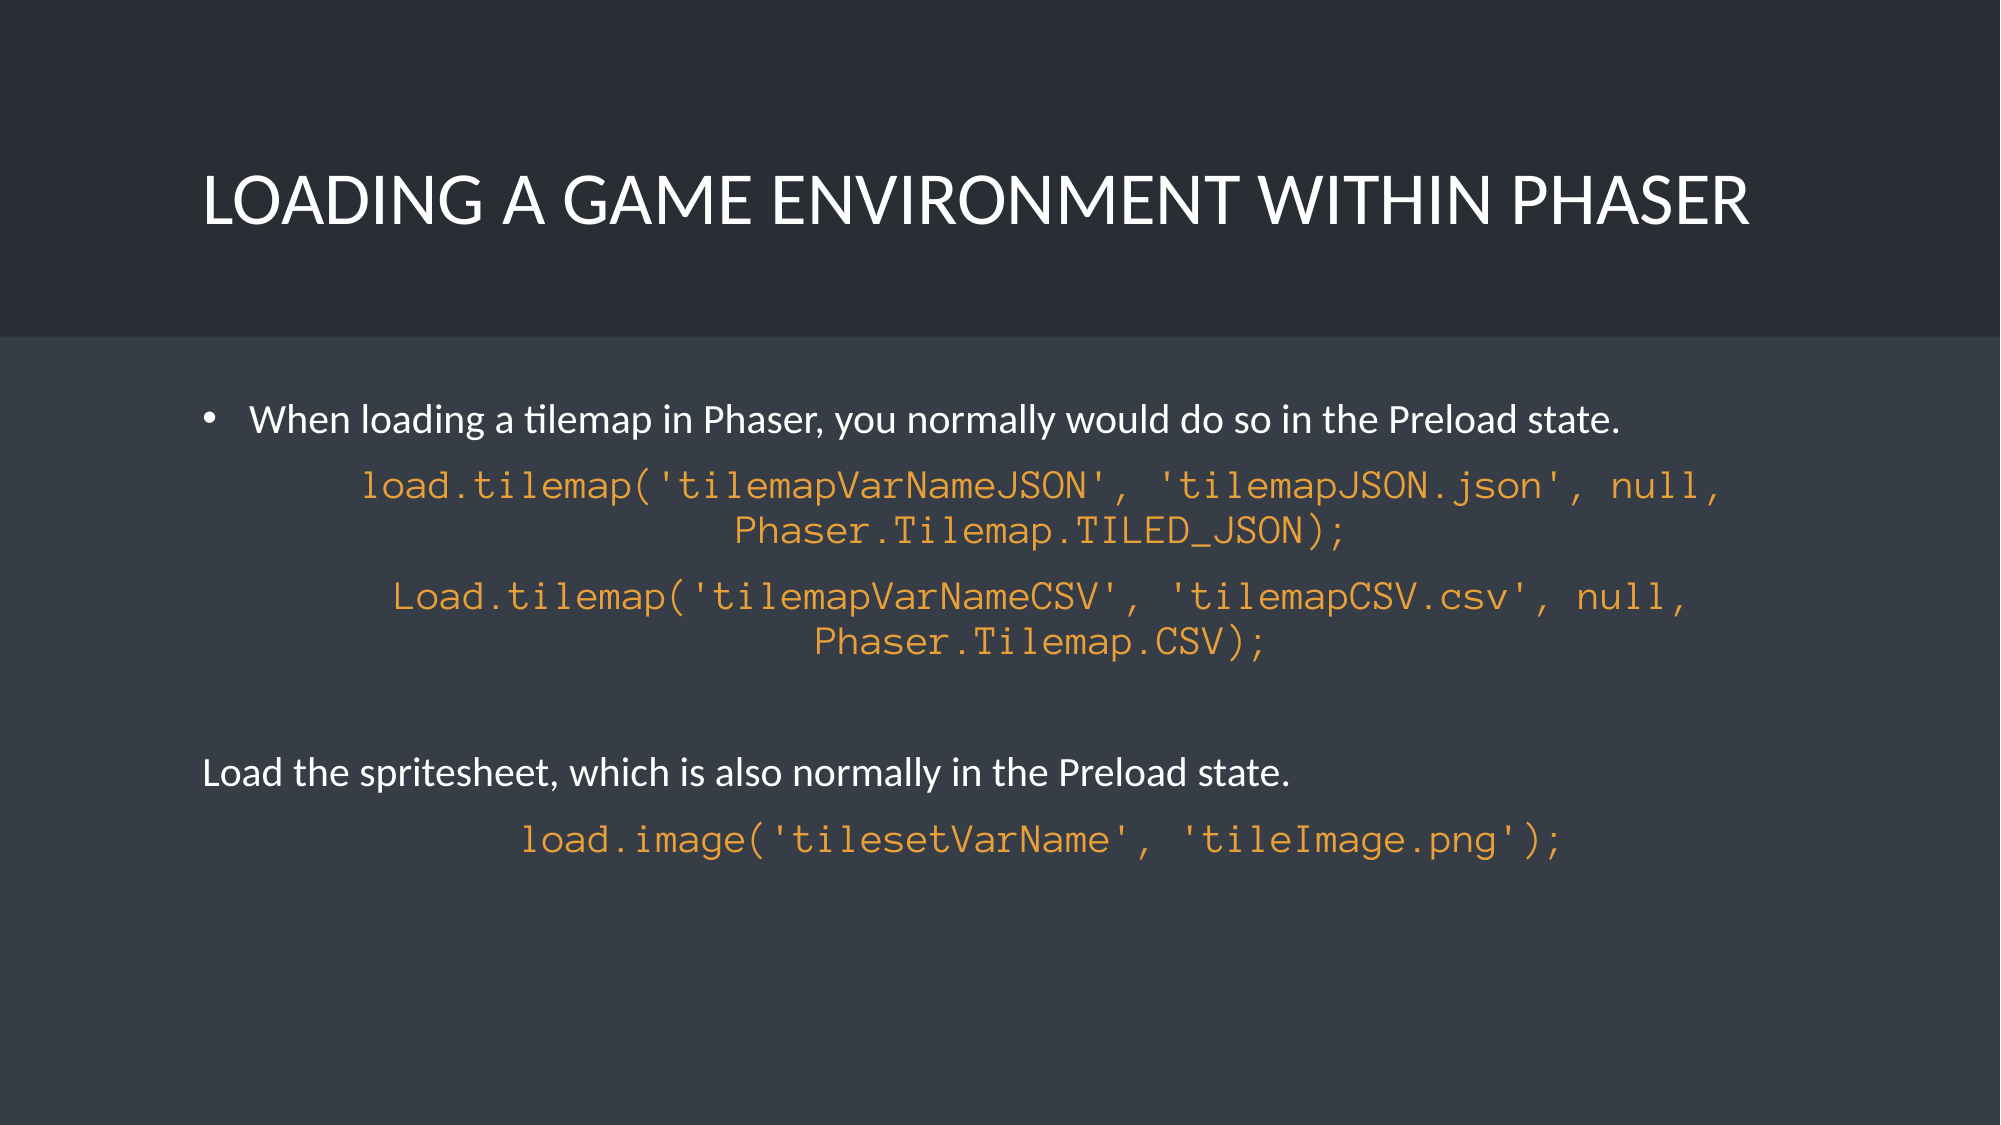

# Loading a Game Environment Within Phaser
When loading a tilemap in Phaser, you normally would do so in the Preload state.
load.tilemap('tilemapVarNameJSON', 'tilemapJSON.json', null, Phaser.Tilemap.TILED_JSON);
Load.tilemap('tilemapVarNameCSV', 'tilemapCSV.csv', null, Phaser.Tilemap.CSV);

Load the spritesheet, which is also normally in the Preload state.
load.image('tilesetVarName', 'tileImage.png');